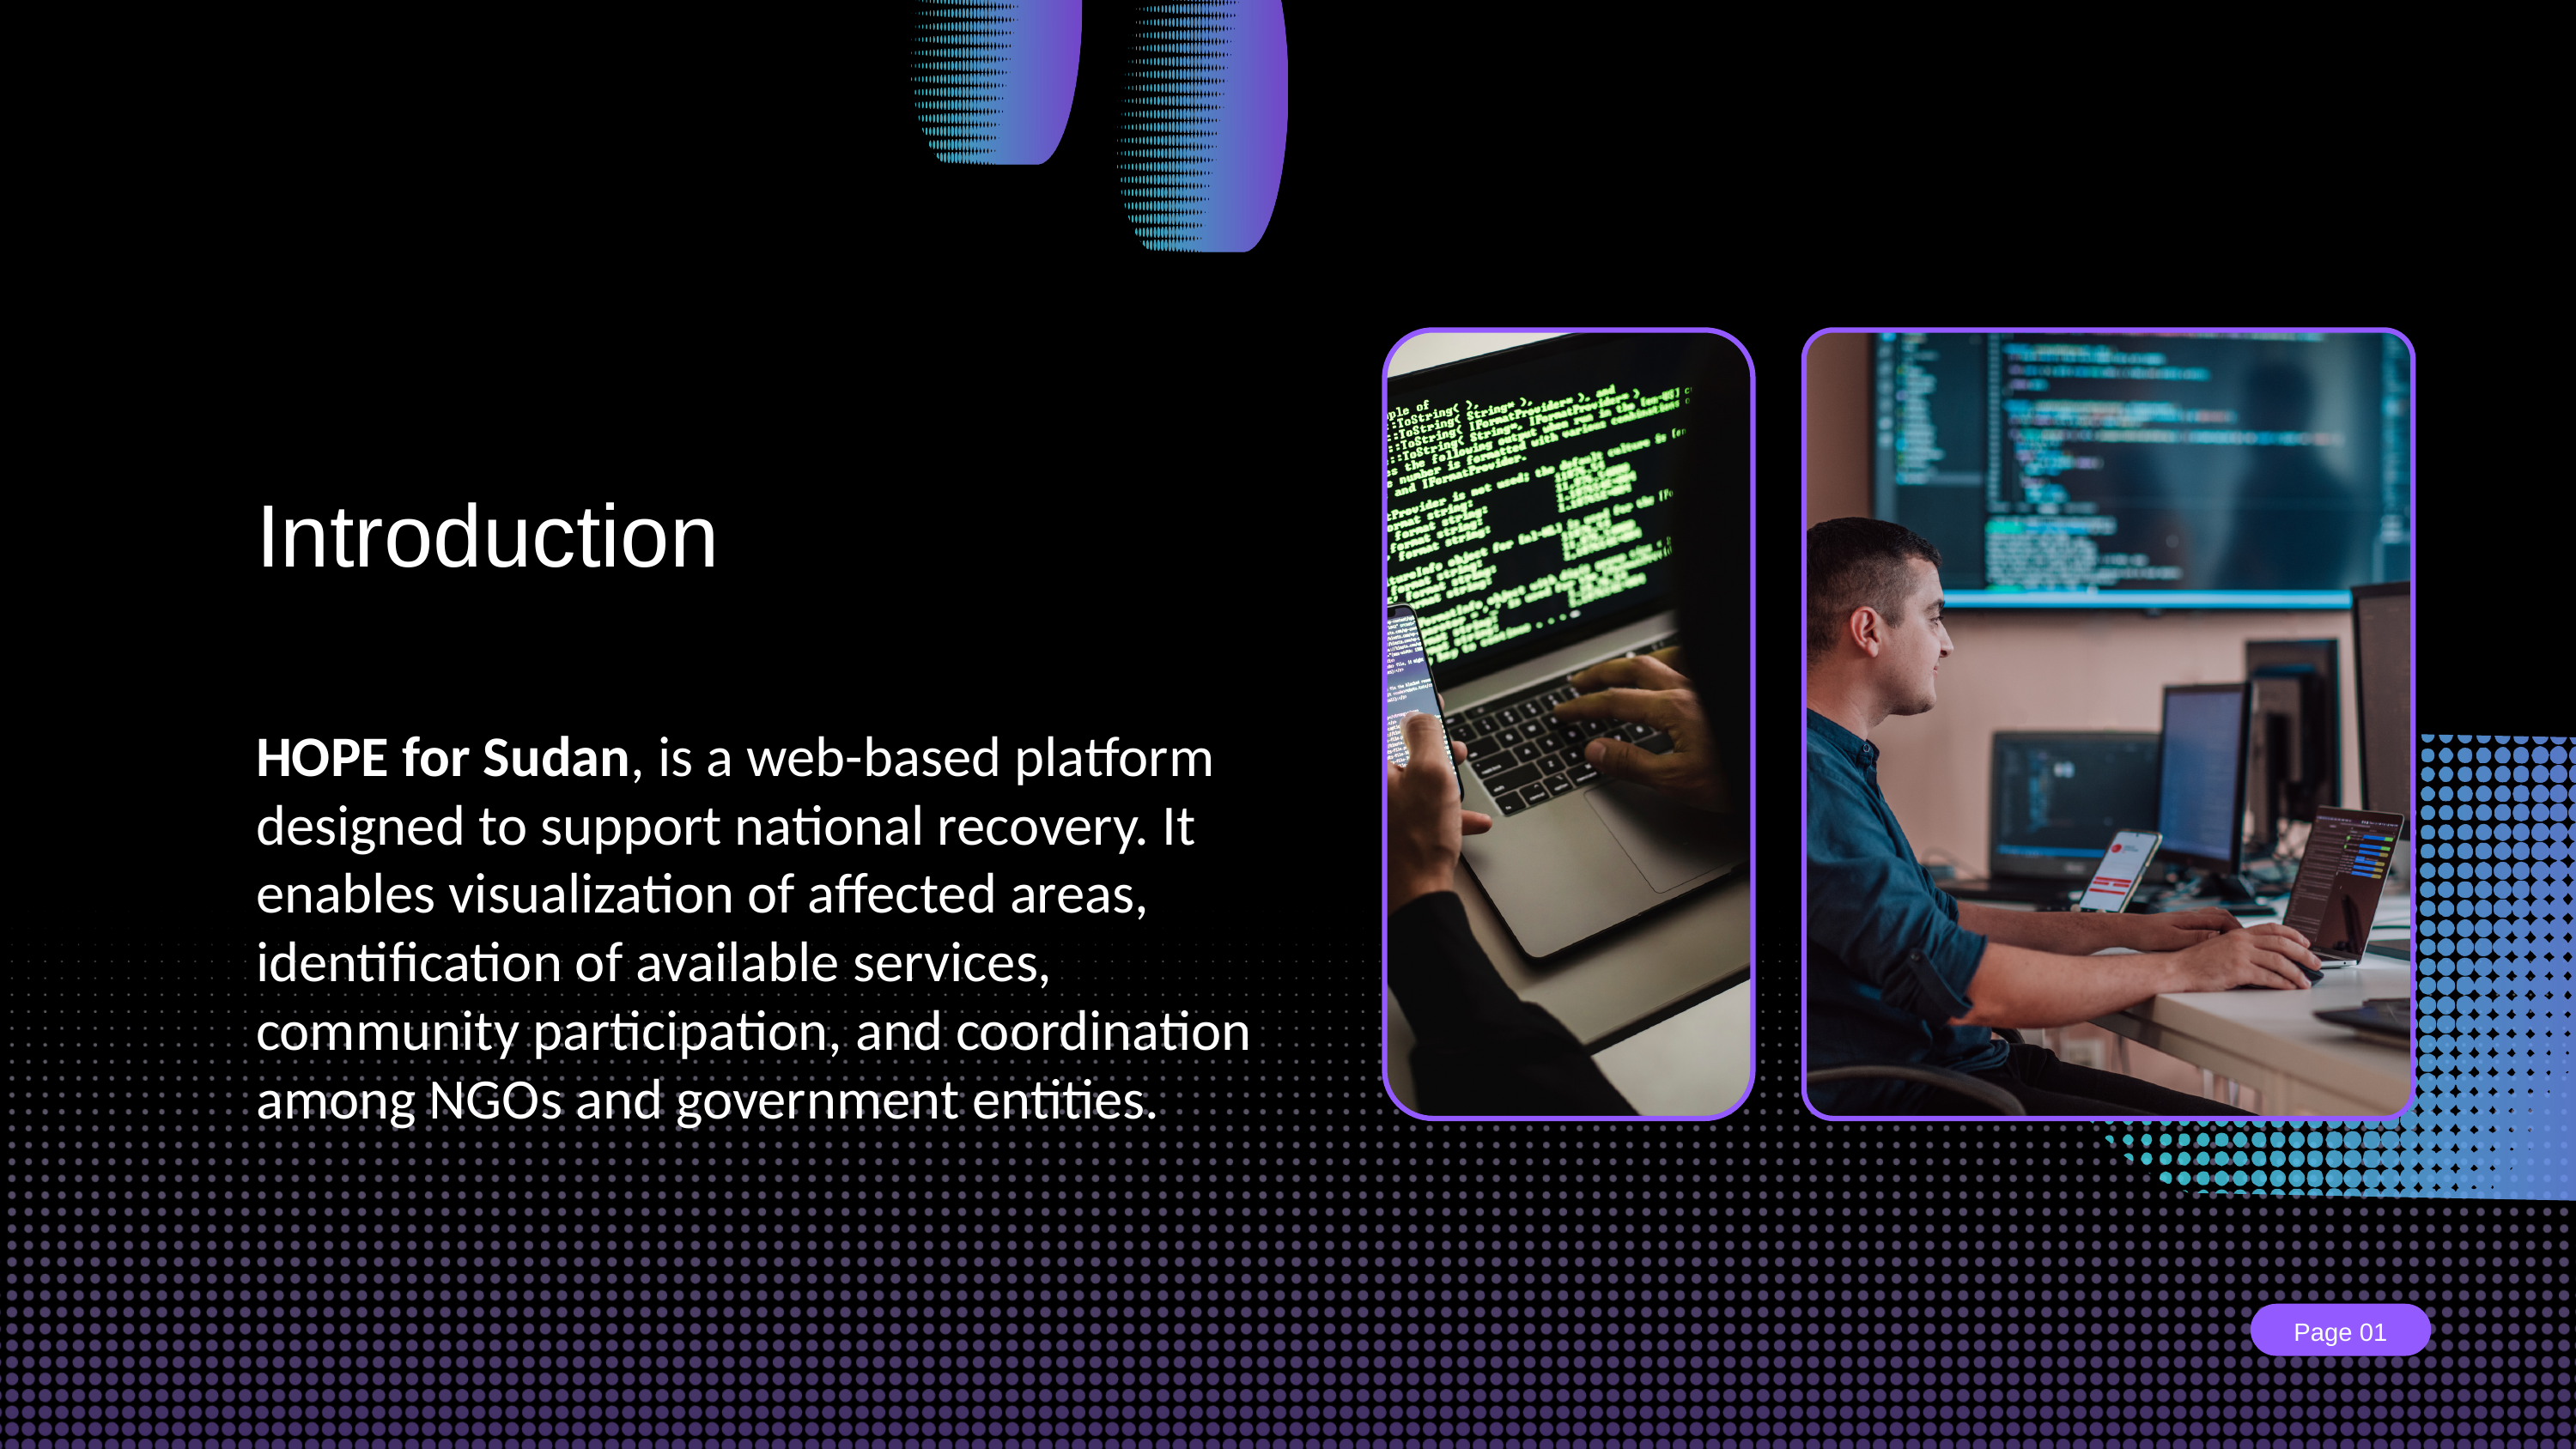

Introduction
HOPE for Sudan, is a web-based platform designed to support national recovery. It enables visualization of affected areas, identification of available services, community participation, and coordination among NGOs and government entities.

Page 01